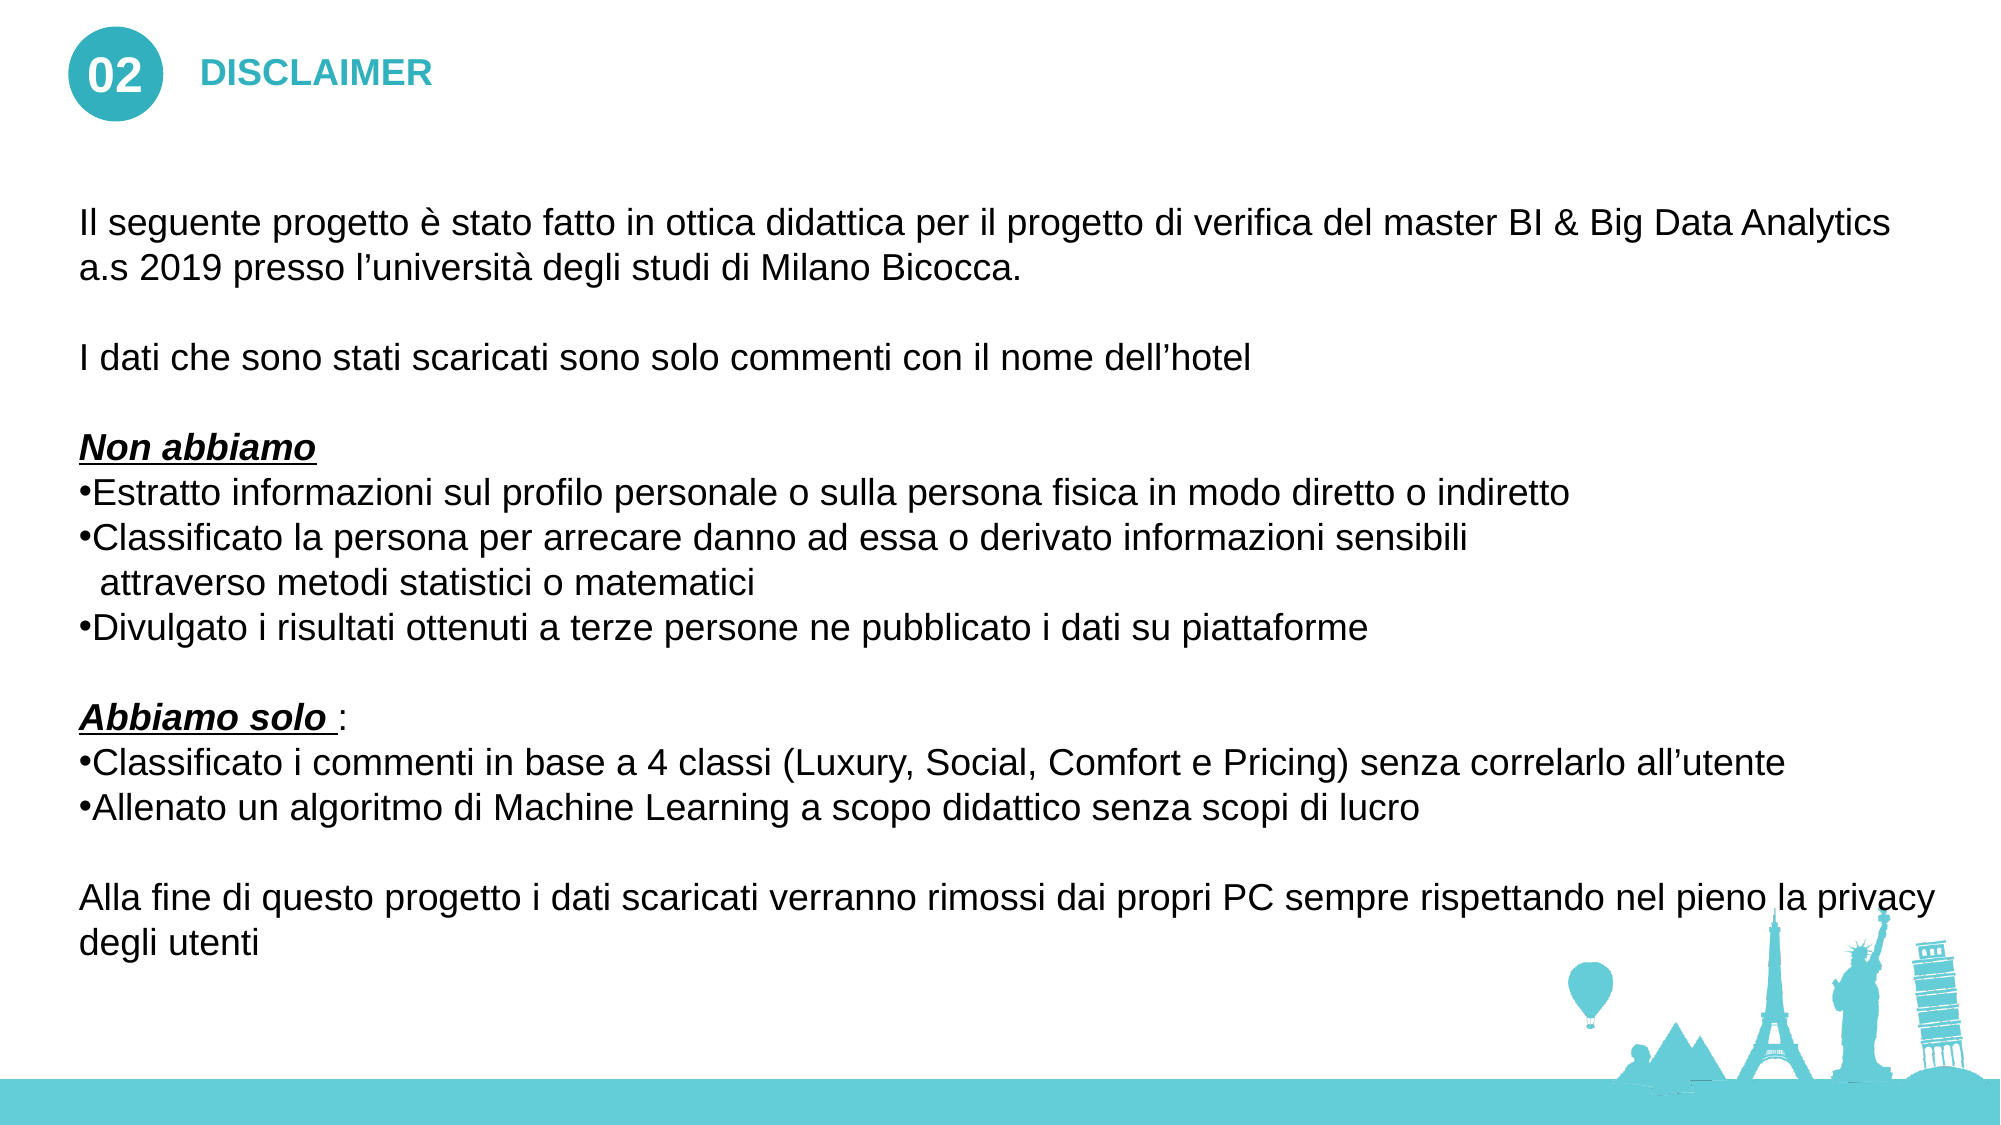

02
DISCLAIMER

Il seguente progetto è stato fatto in ottica didattica per il progetto di verifica del master BI & Big Data Analytics a.s 2019 presso l’università degli studi di Milano Bicocca.

I dati che sono stati scaricati sono solo commenti con il nome dell’hotel
Non abbiamo
Estratto informazioni sul profilo personale o sulla persona fisica in modo diretto o indiretto
Classificato la persona per arrecare danno ad essa o derivato informazioni sensibili
  attraverso metodi statistici o matematici
Divulgato i risultati ottenuti a terze persone ne pubblicato i dati su piattaforme

Abbiamo solo :
Classificato i commenti in base a 4 classi (Luxury, Social, Comfort e Pricing) senza correlarlo all’utente
Allenato un algoritmo di Machine Learning a scopo didattico senza scopi di lucro

Alla fine di questo progetto i dati scaricati verranno rimossi dai propri PC sempre rispettando nel pieno la privacy degli utenti